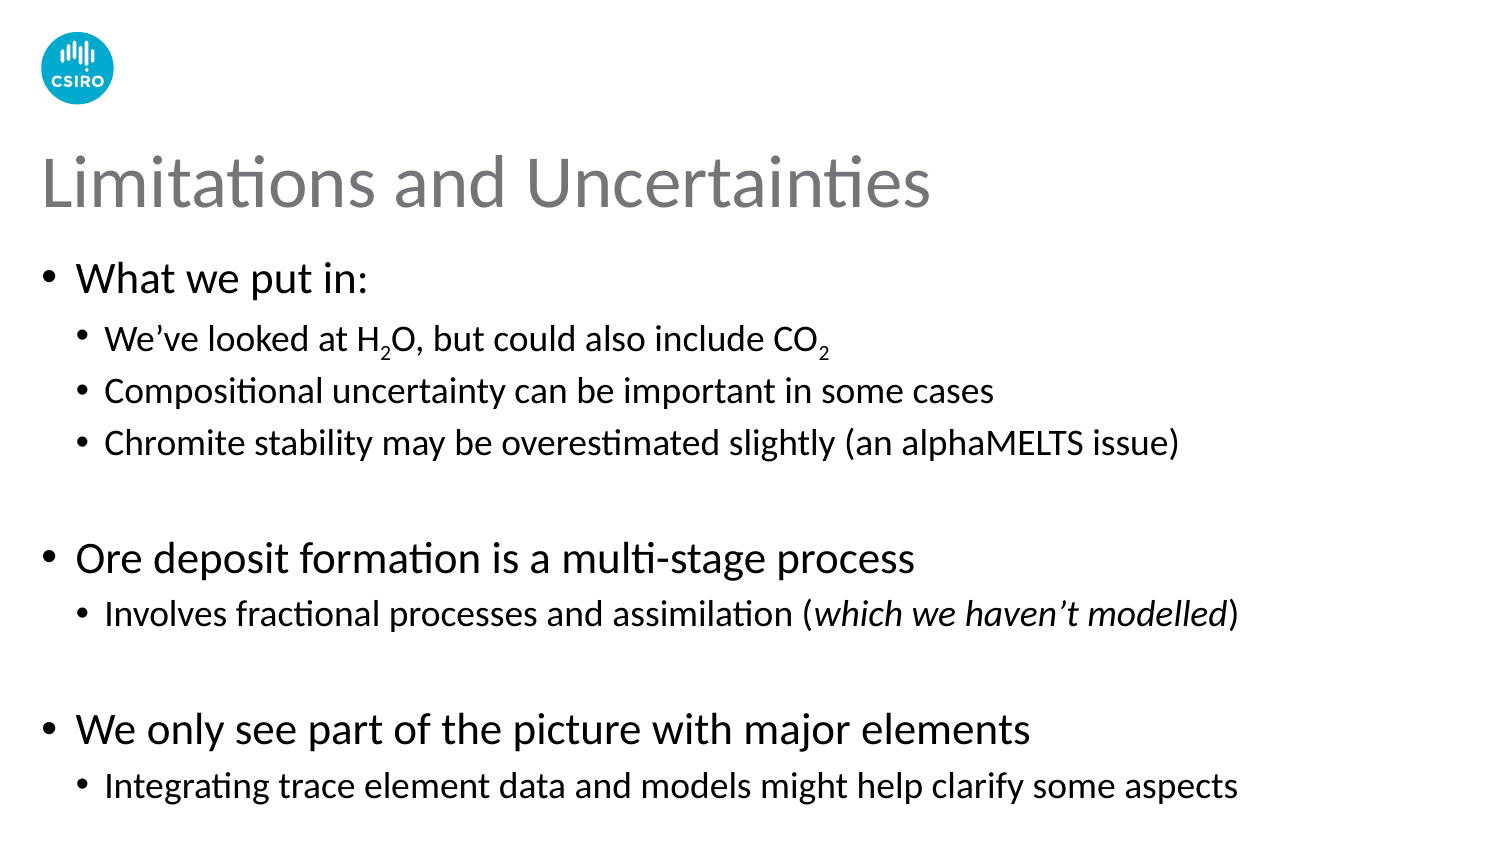

# Limitations and Uncertainties
What we put in:
We’ve looked at H2O, but could also include CO2
Compositional uncertainty can be important in some cases
Chromite stability may be overestimated slightly (an alphaMELTS issue)

Ore deposit formation is a multi-stage process
Involves fractional processes and assimilation (which we haven’t modelled)

We only see part of the picture with major elements
Integrating trace element data and models might help clarify some aspects